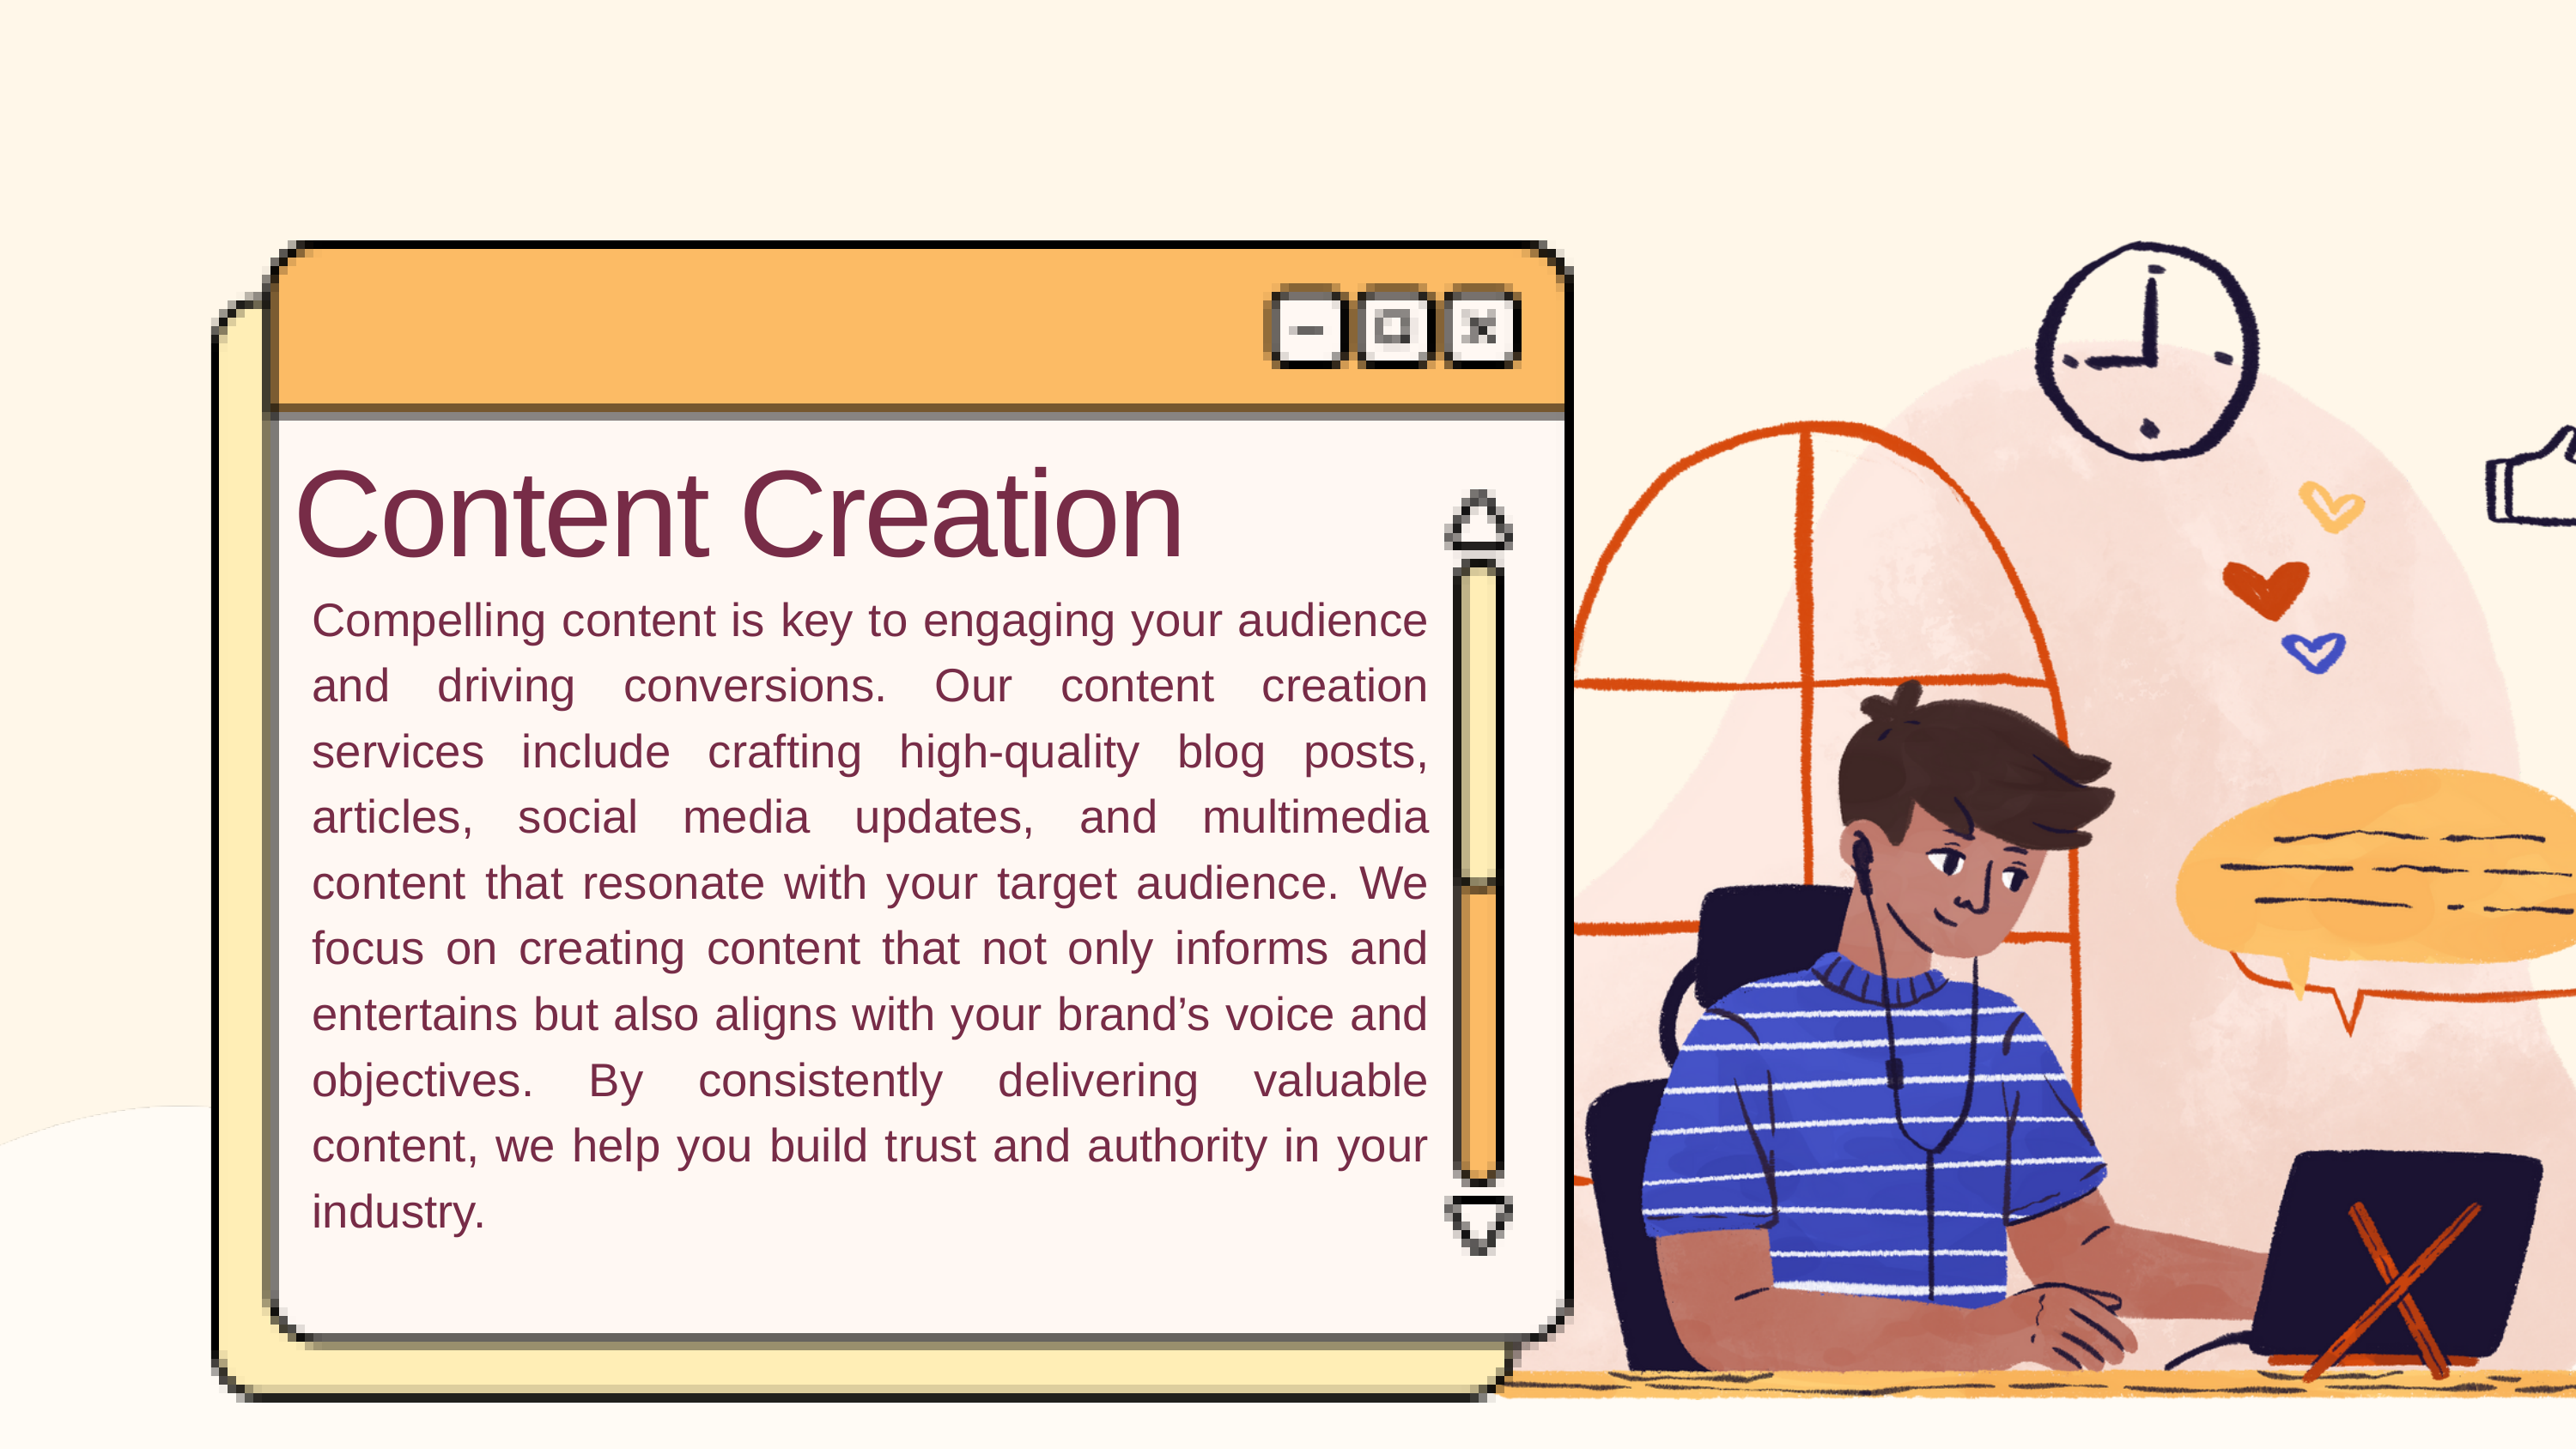

Content Creation
Compelling content is key to engaging your audience and driving conversions. Our content creation services include crafting high-quality blog posts, articles, social media updates, and multimedia content that resonate with your target audience. We focus on creating content that not only informs and entertains but also aligns with your brand’s voice and objectives. By consistently delivering valuable content, we help you build trust and authority in your industry.